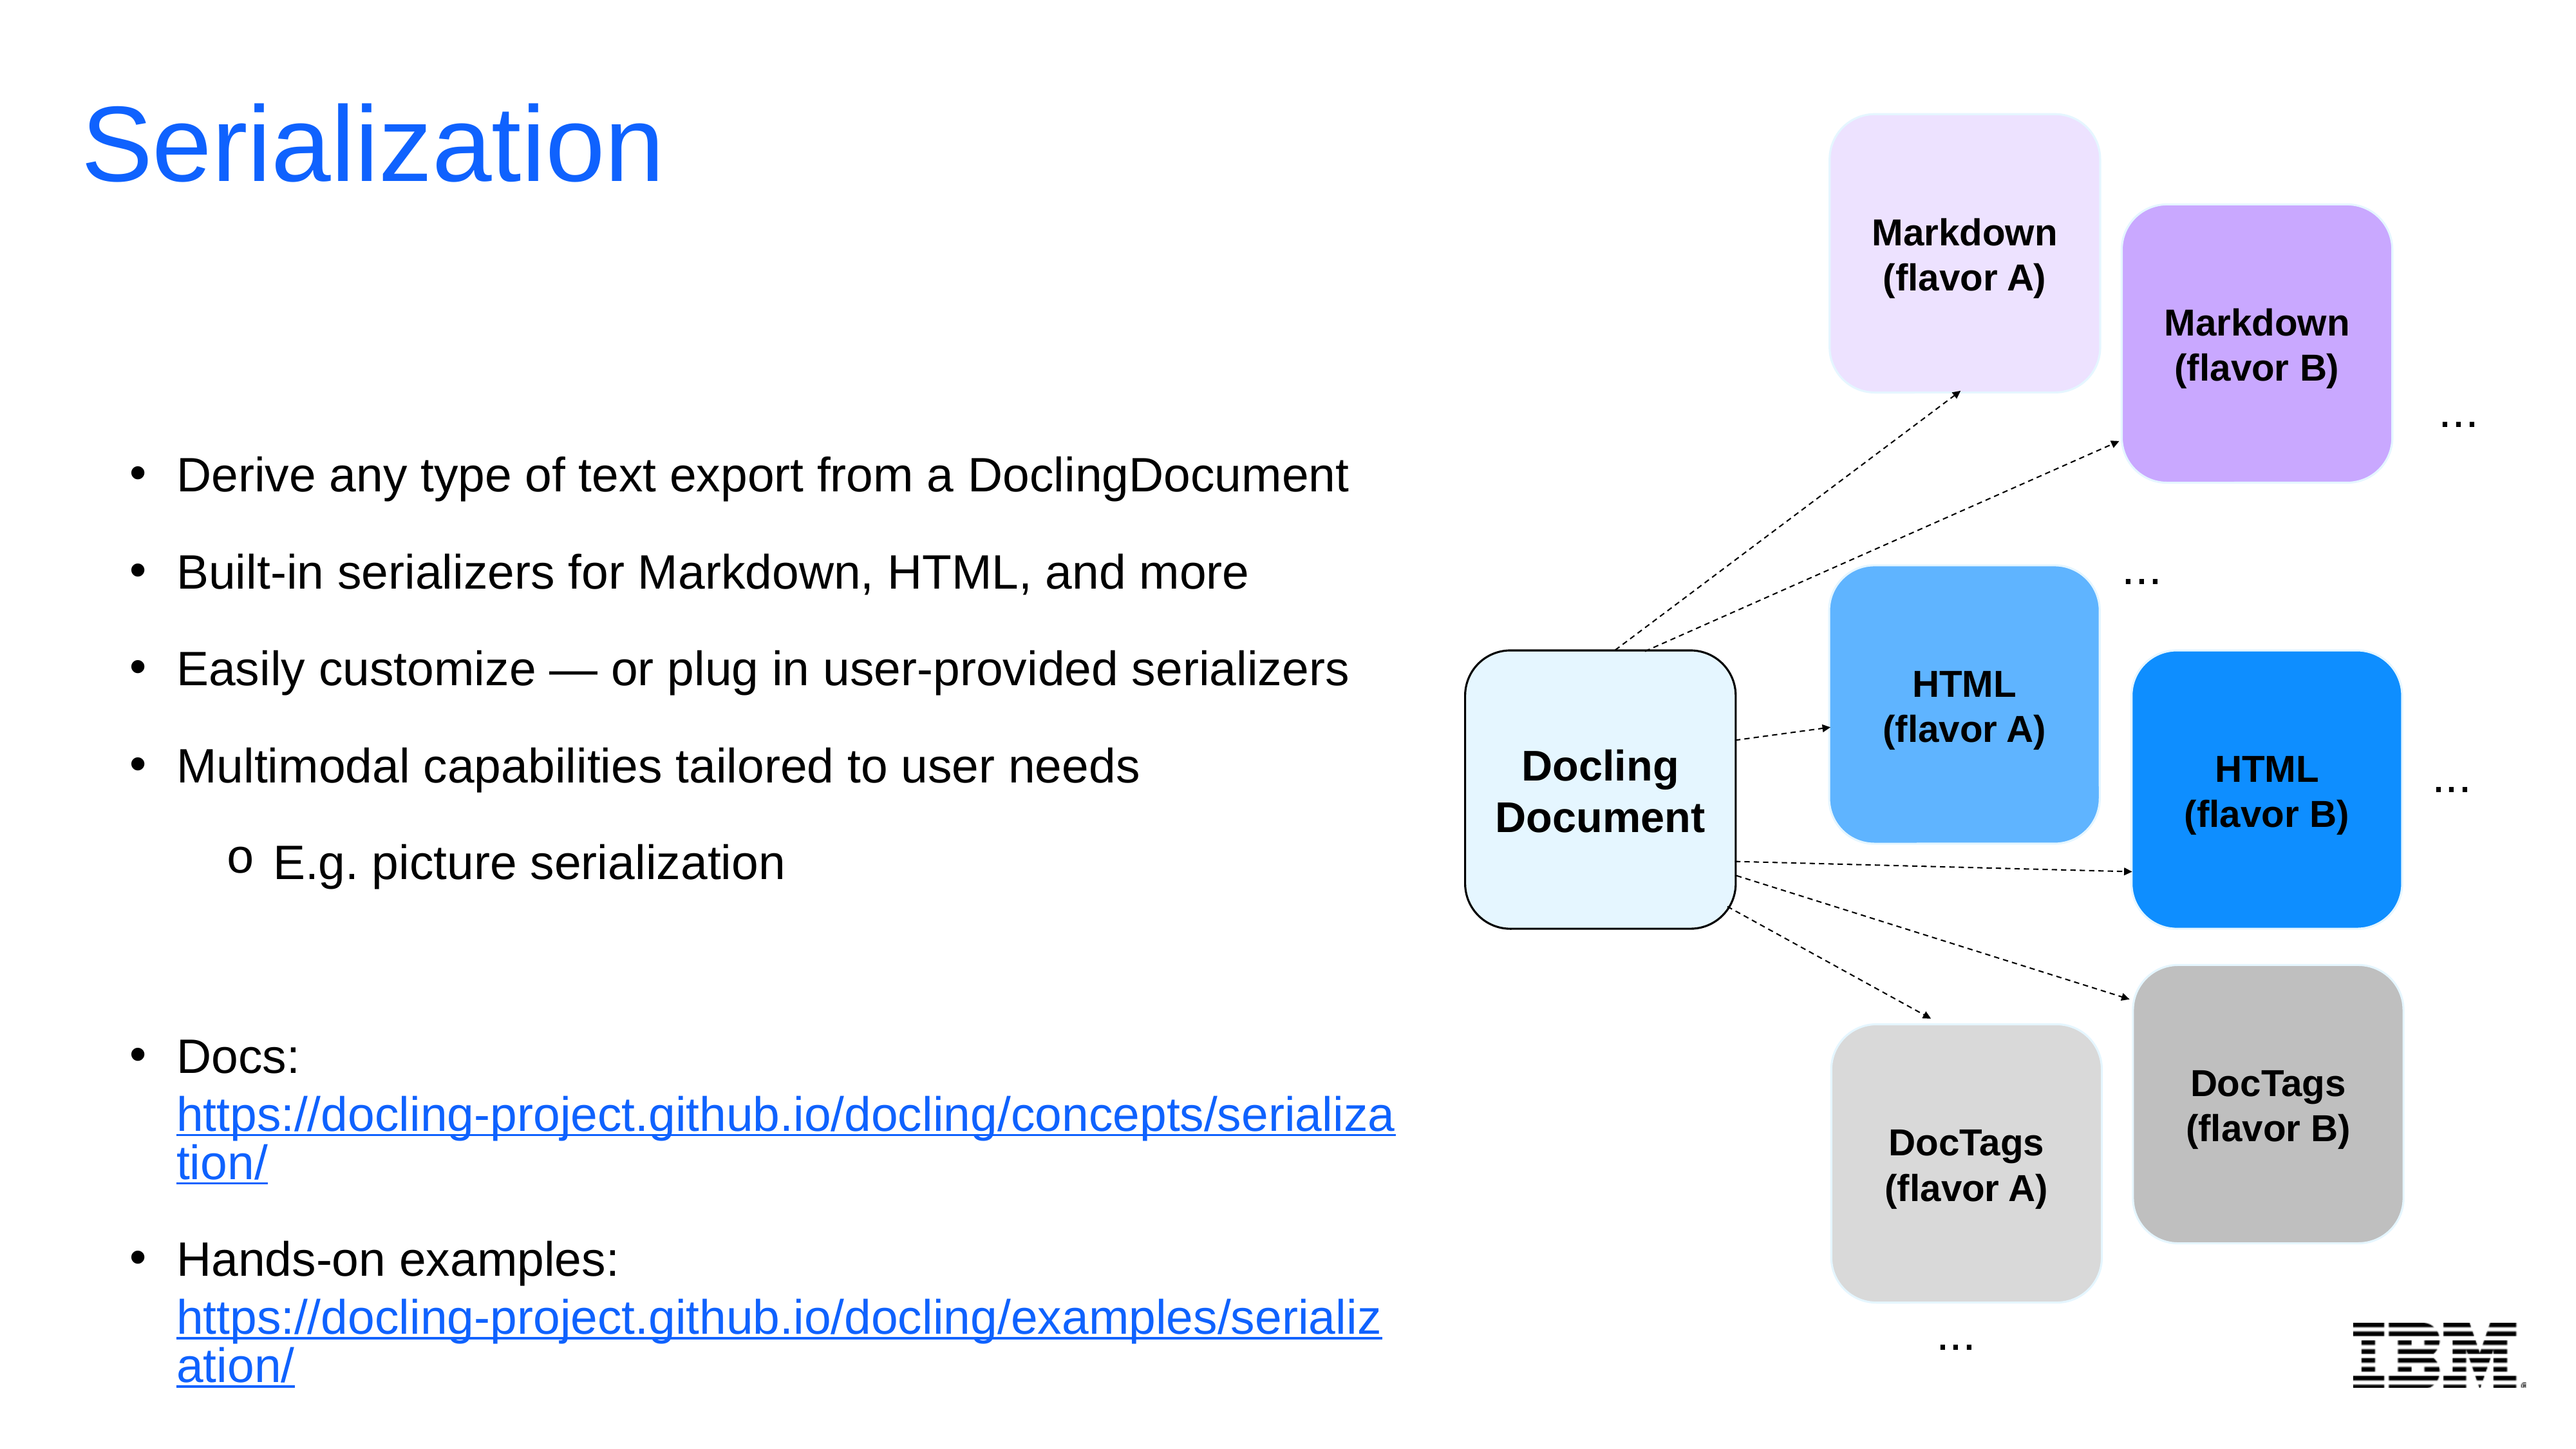

Serialization
Markdown
(flavor A)

Markdown
(flavor B)
...
Derive any type of text export from a DoclingDocument
Built-in serializers for Markdown, HTML, and more
Easily customize — or plug in user-provided serializers
Multimodal capabilities tailored to user needs
E.g. picture serialization

Docs: https://docling-project.github.io/docling/concepts/serialization/
Hands-on examples: https://docling-project.github.io/docling/examples/serialization/

...
HTML
(flavor A)
HTML
(flavor B)
Docling
Document
...
DocTags
(flavor B)
DocTags
(flavor A)
...